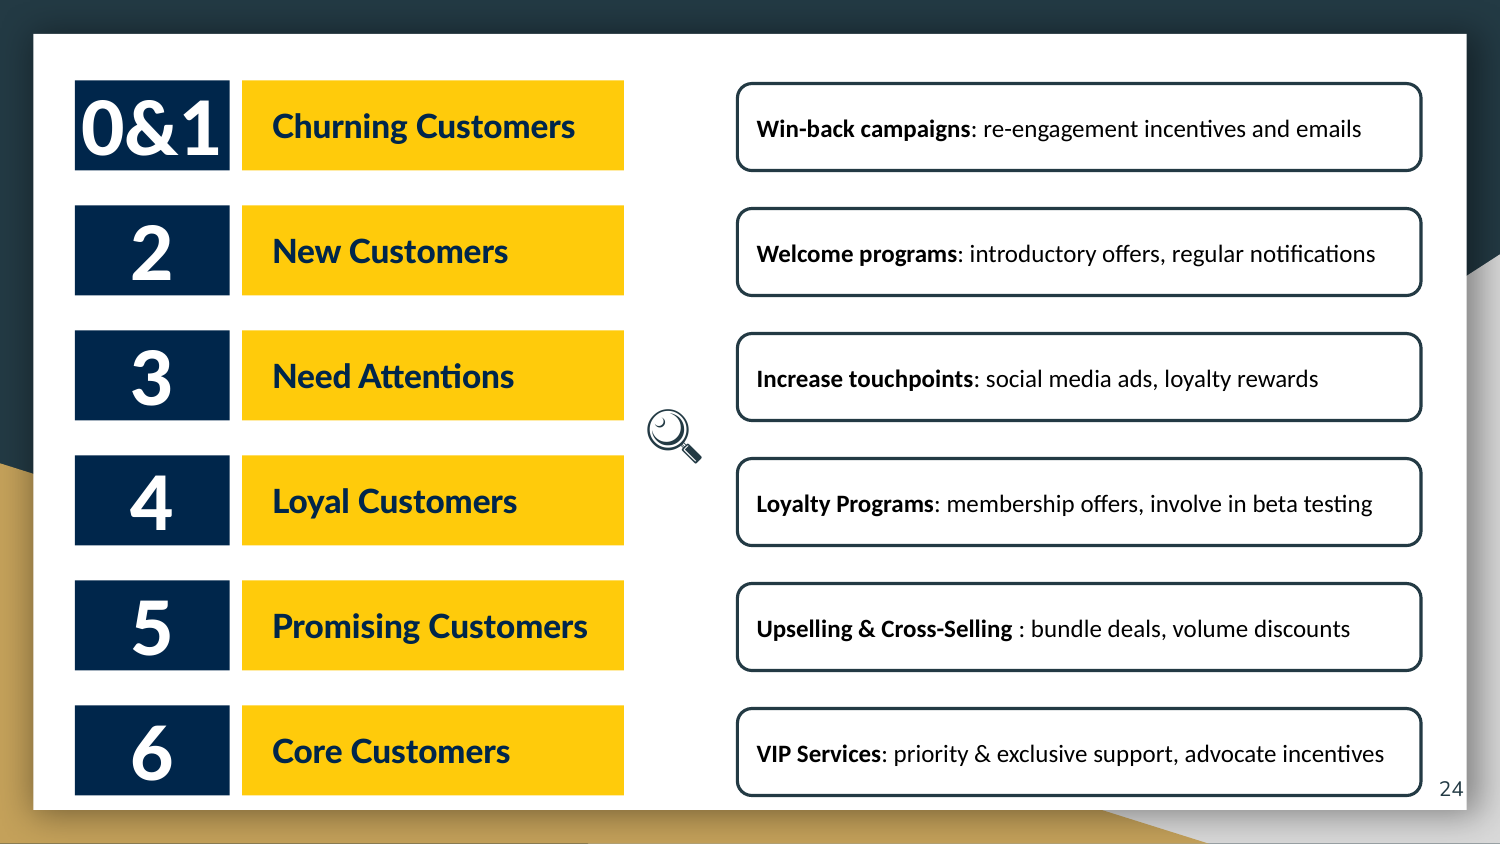

0&1
Churning Customers

Win-back campaigns: re-engagement incentives and emails

2
New Customers

Welcome programs: introductory offers, regular notifications

3
Need Attentions

Increase touchpoints: social media ads, loyalty rewards
🔍

4
Loyal Customers

Loyalty Programs: membership offers, involve in beta testing

5
Promising Customers

Upselling & Cross-Selling : bundle deals, volume discounts

6
Core Customers

VIP Services: priority & exclusive support, advocate incentives
24